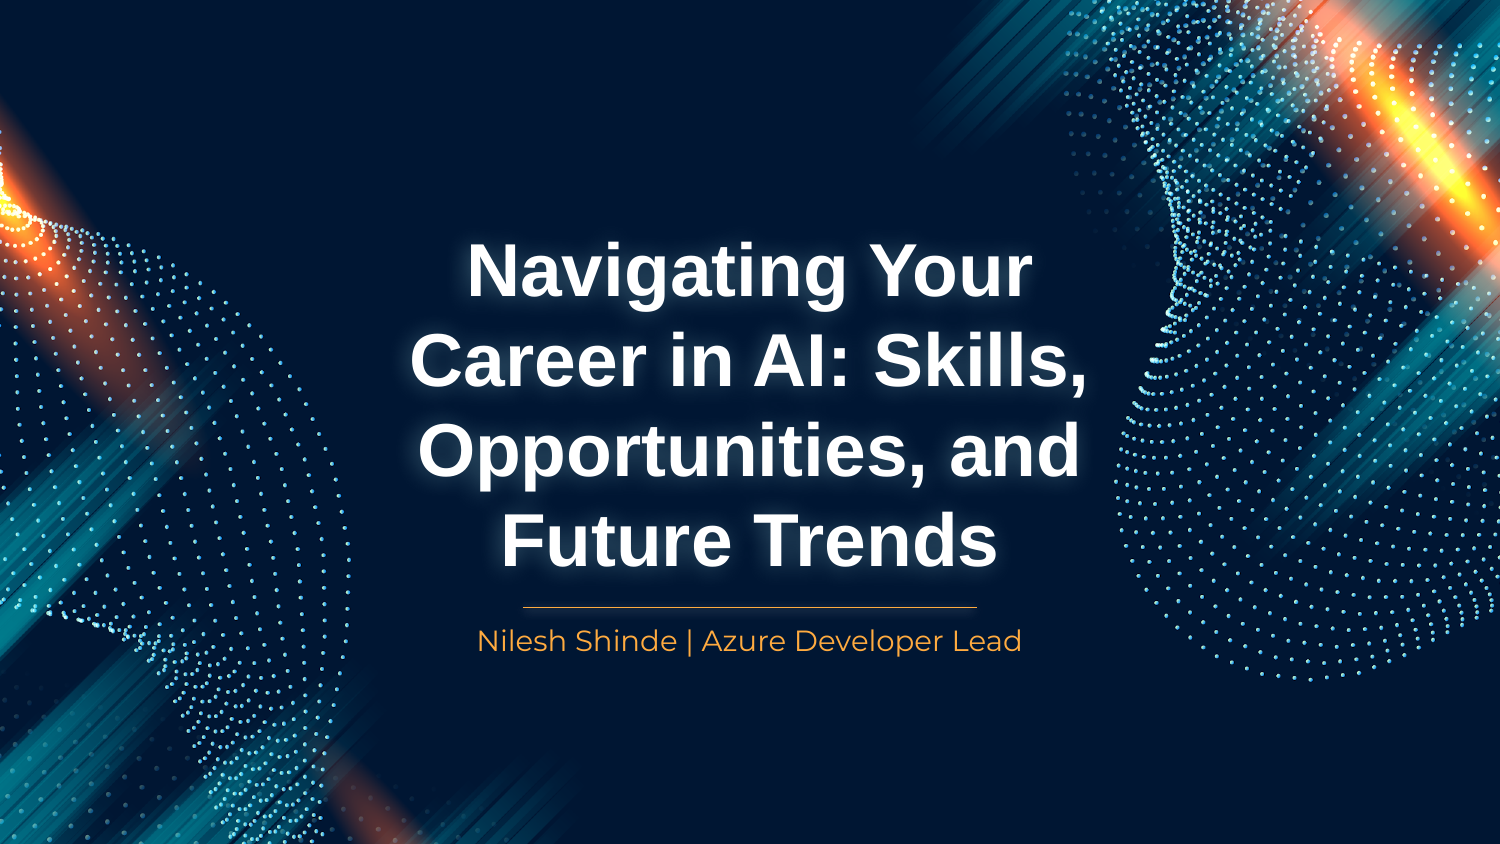

# Navigating Your Career in AI: Skills, Opportunities, and Future Trends
Nilesh Shinde | Azure Developer Lead